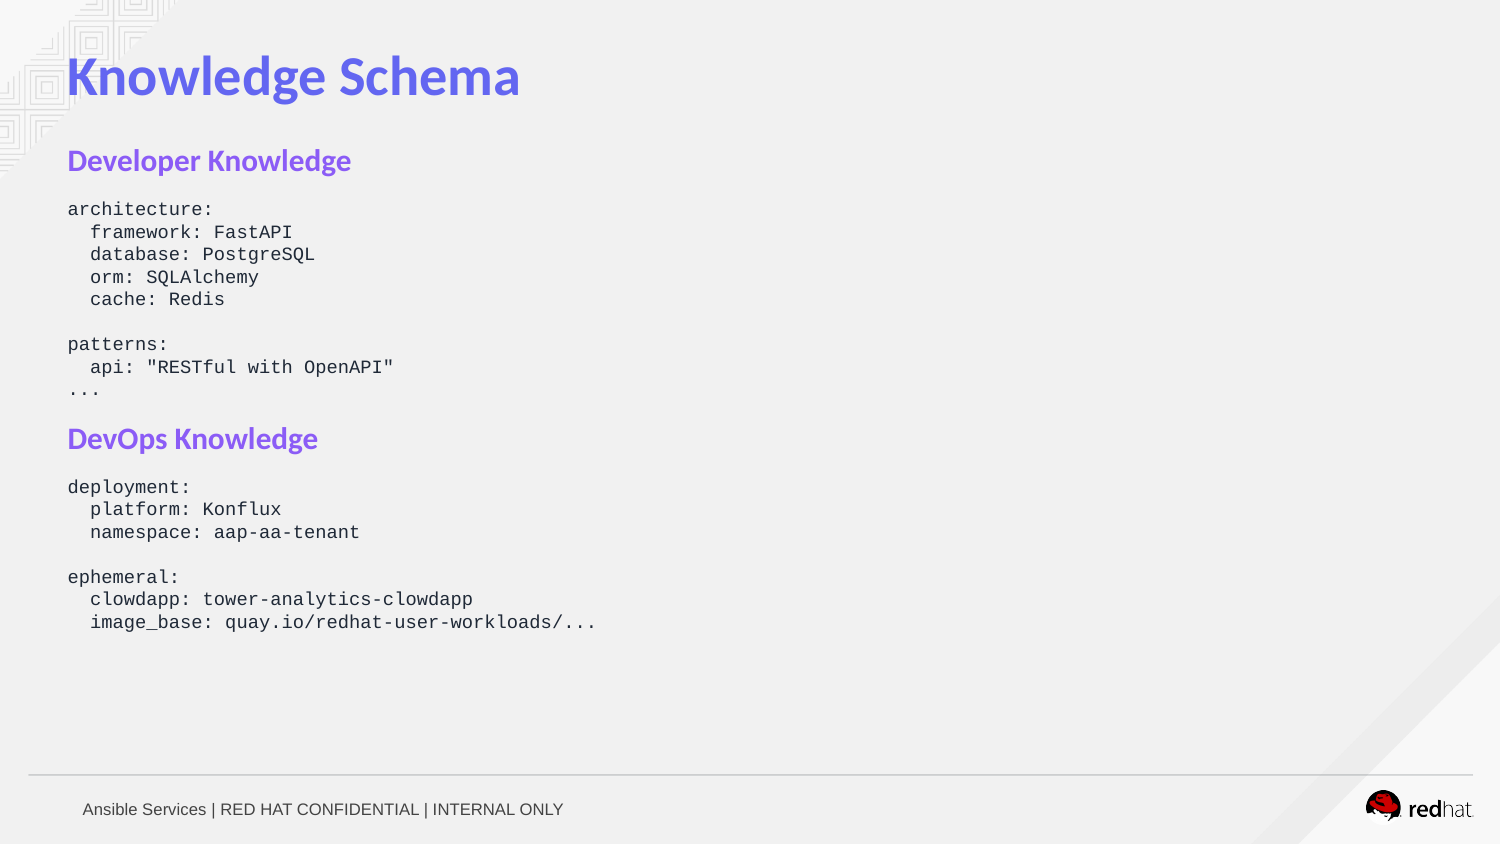

Knowledge Schema
Developer Knowledge
architecture:
  framework: FastAPI
  database: PostgreSQL
  orm: SQLAlchemy
  cache: Redis
patterns:
  api: "RESTful with OpenAPI"
...
DevOps Knowledge
deployment:
  platform: Konflux
  namespace: aap-aa-tenant
ephemeral:
  clowdapp: tower-analytics-clowdapp
  image_base: quay.io/redhat-user-workloads/...